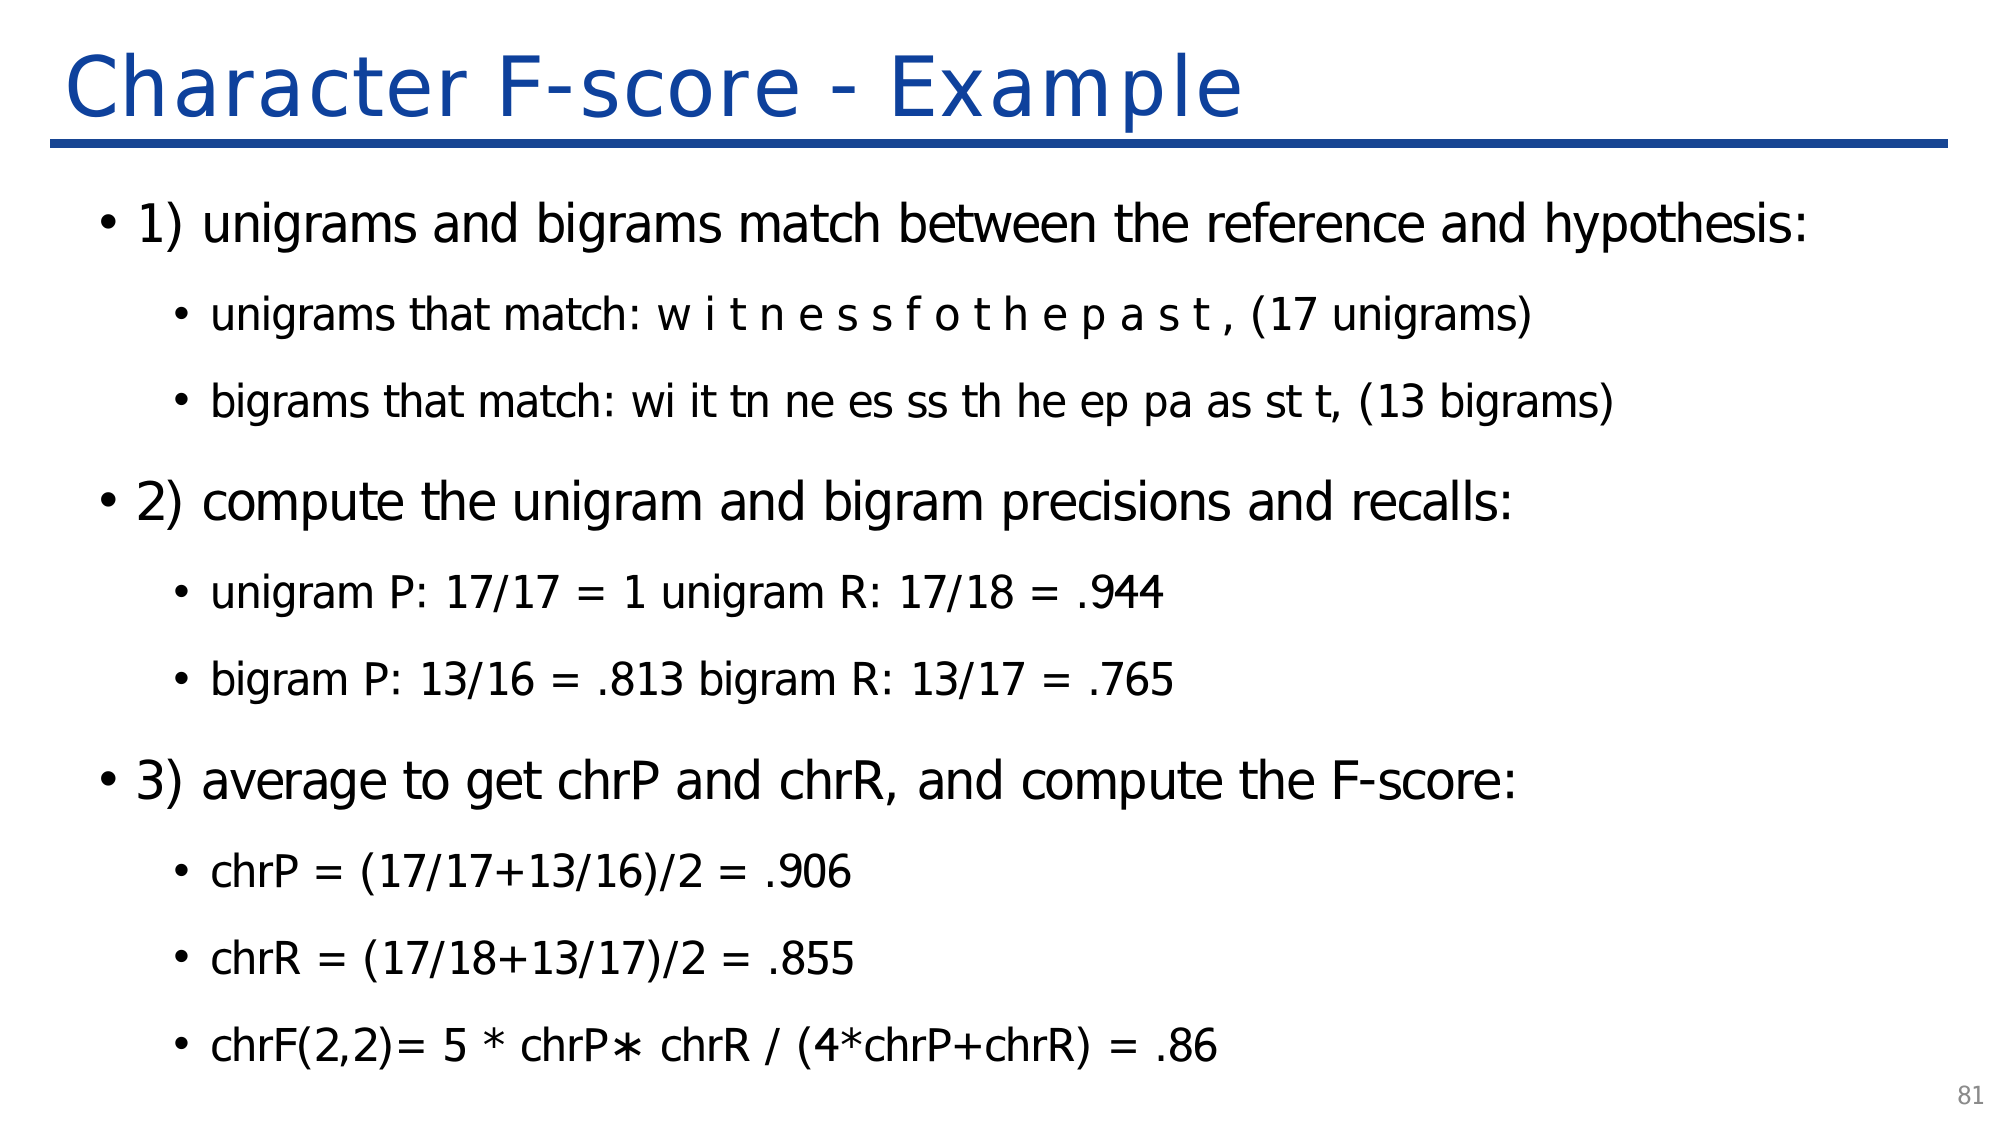

# Character F-score - Example
1) unigrams and bigrams match between the reference and hypothesis:
unigrams that match: w i t n e s s f o t h e p a s t , (17 unigrams)
bigrams that match: wi it tn ne es ss th he ep pa as st t, (13 bigrams)
2) compute the unigram and bigram precisions and recalls:
unigram P: 17/17 = 1 unigram R: 17/18 = .944
bigram P: 13/16 = .813 bigram R: 13/17 = .765
3) average to get chrP and chrR, and compute the F-score:
chrP = (17/17+13/16)/2 = .906
chrR = (17/18+13/17)/2 = .855
chrF(2,2)= 5 * chrP∗ chrR / (4*chrP+chrR) = .86
81